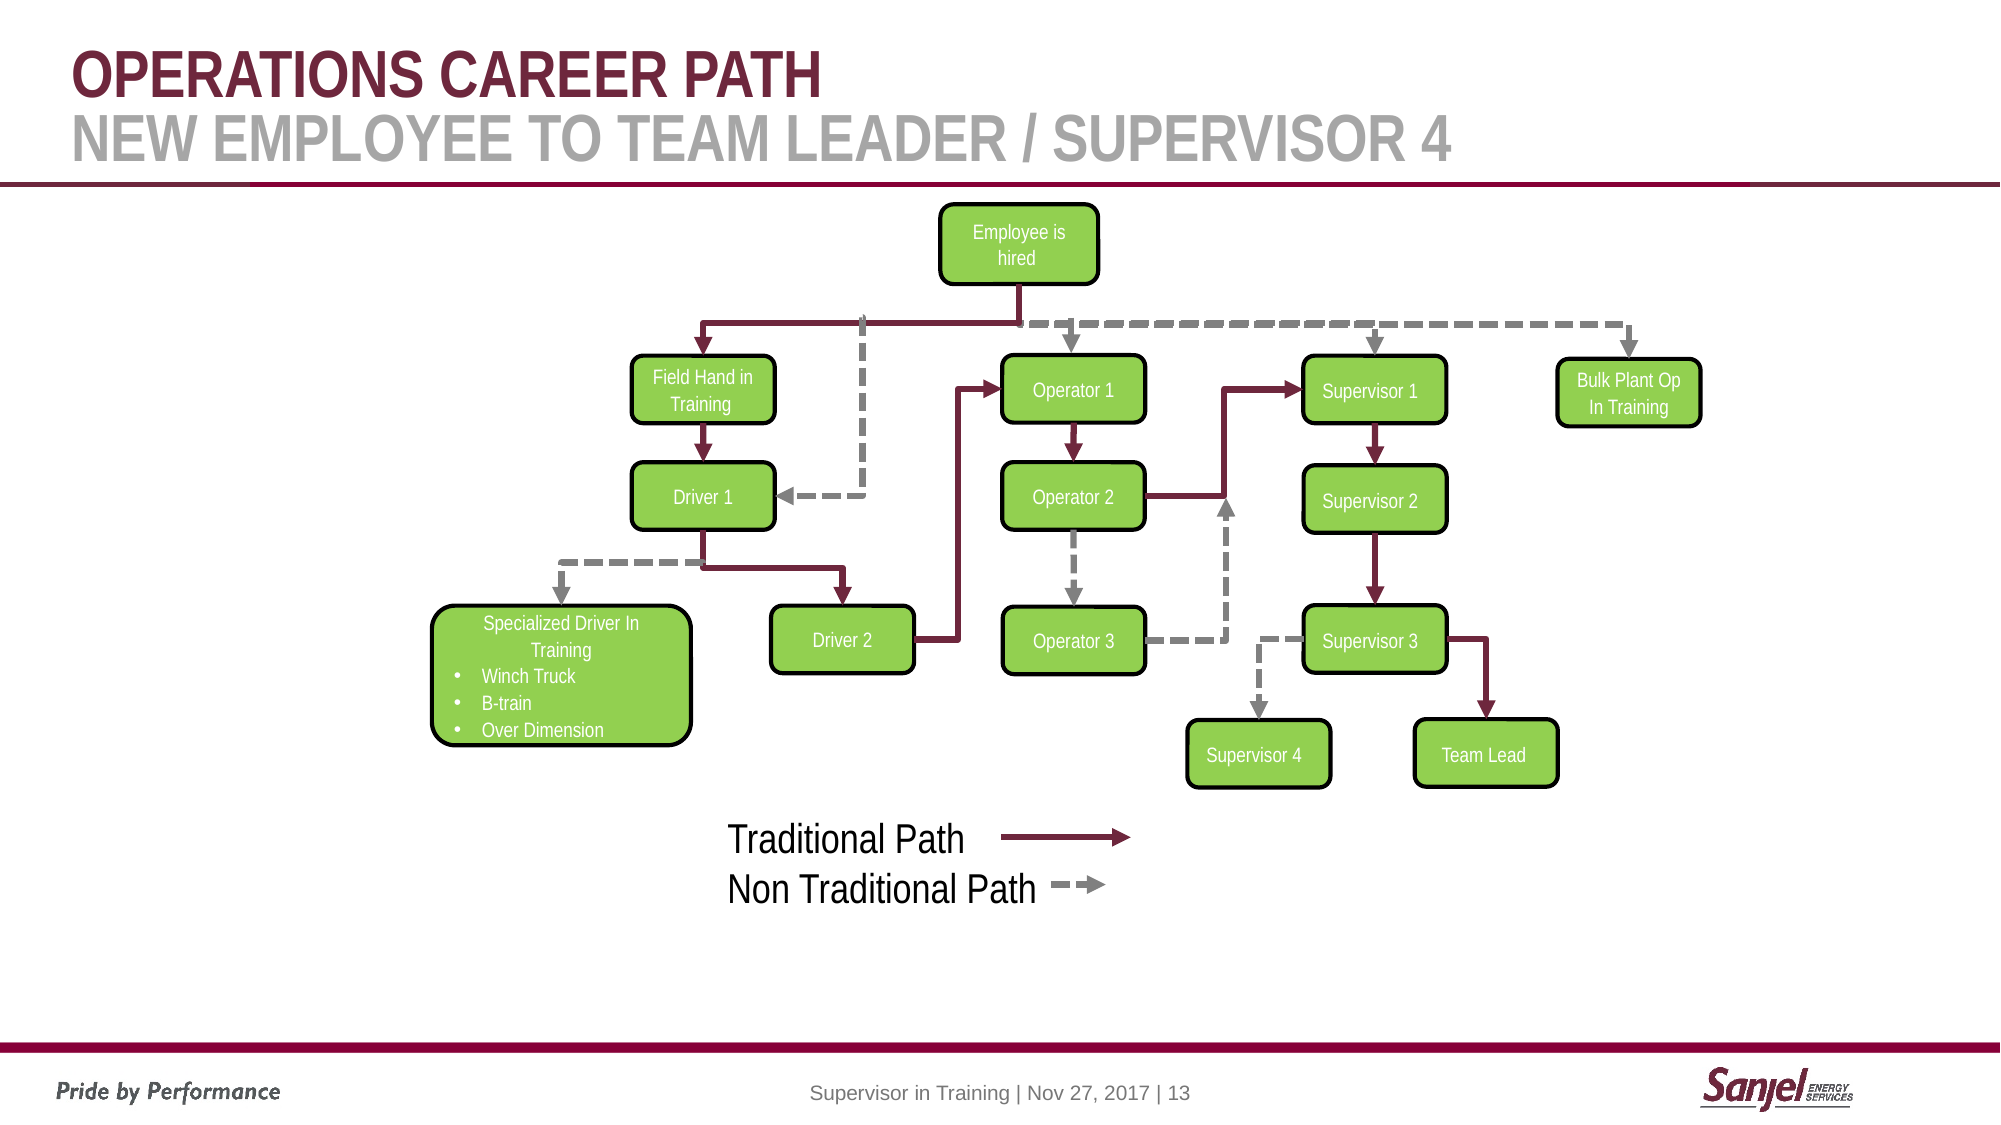

# Operations career Path New Employee to team leader / Supervisor 4

Employee is hired

Operator 1

Field Hand in Training

Supervisor 1

Bulk Plant Op In Training

Operator 2

Driver 1

Supervisor 2
Supervisor 3

Specialized Driver In Training
Winch Truck
B-train
Over Dimension

Driver 2

Operator 3

Team Lead
Supervisor 4
Traditional Path
Non Traditional Path